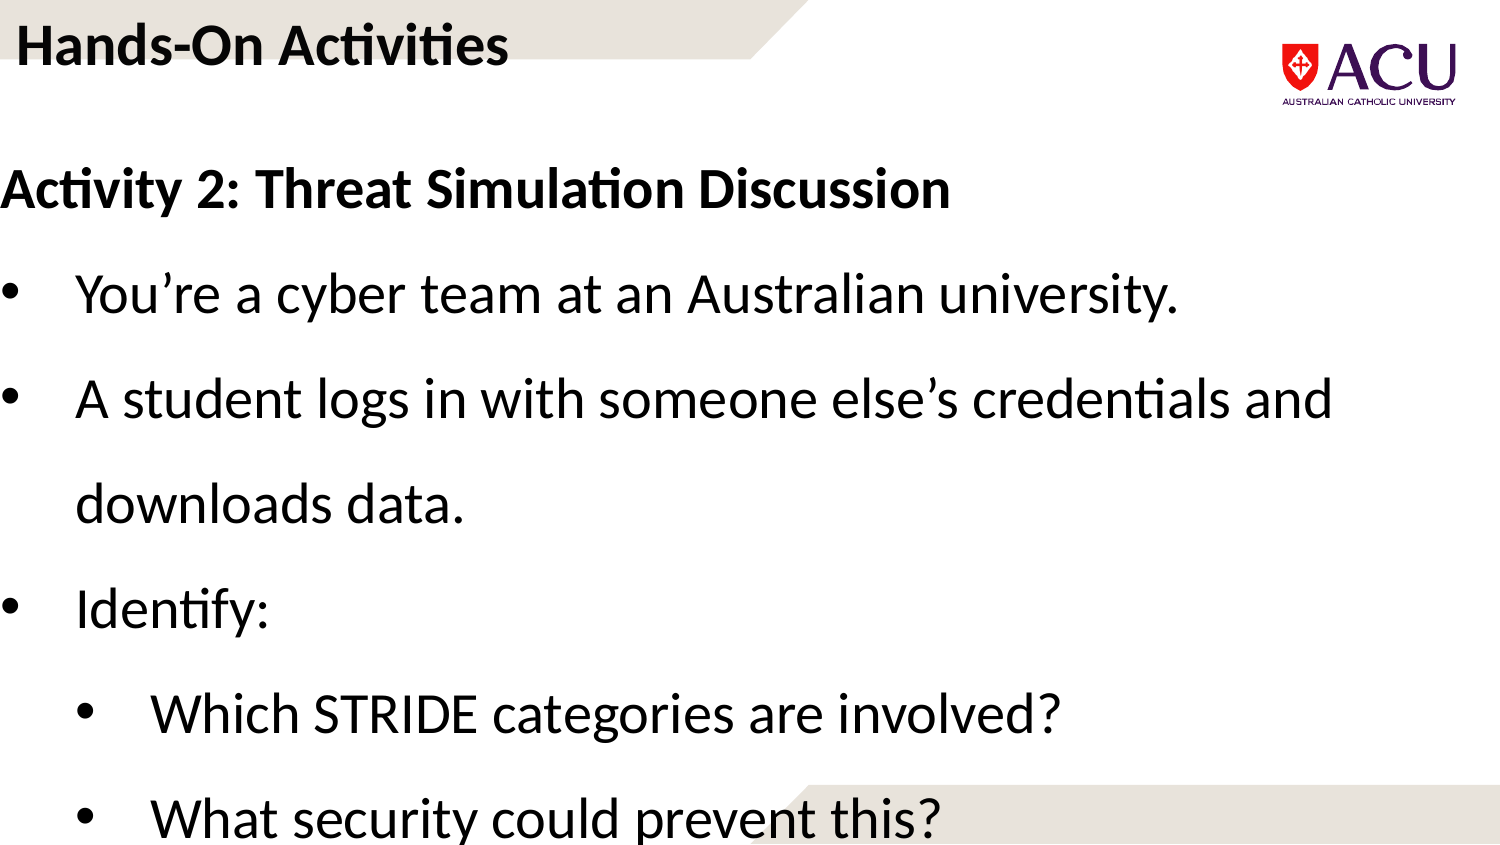

# Hands-On Activities
Activity 2: Threat Simulation Discussion
You’re a cyber team at an Australian university.
A student logs in with someone else’s credentials and downloads data.
Identify:
Which STRIDE categories are involved?
What security could prevent this?